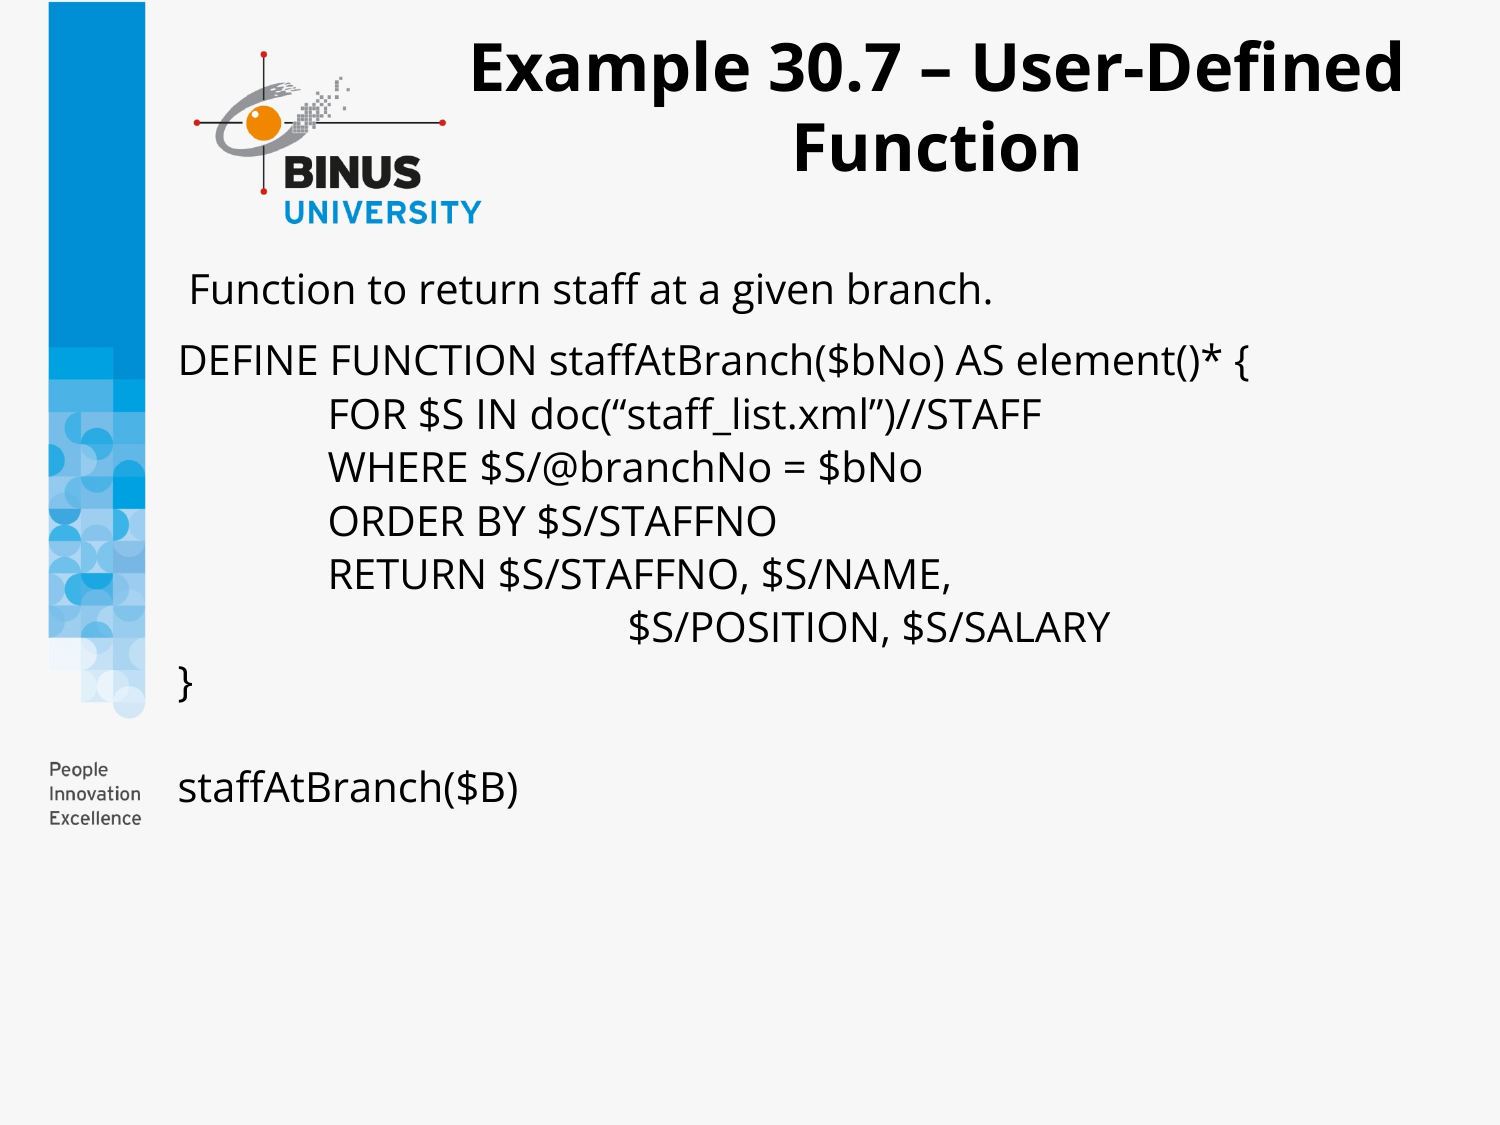

# Example 30.7 – User-Defined Function
 Function to return staff at a given branch.

DEFINE FUNCTION staffAtBranch($bNo) AS element()* {
	FOR $S IN doc(“staff_list.xml”)//STAFF
	WHERE $S/@branchNo = $bNo
 	ORDER BY $S/STAFFNO
	RETURN $S/STAFFNO, $S/NAME,
			$S/POSITION, $S/SALARY
}

staffAtBranch($B)